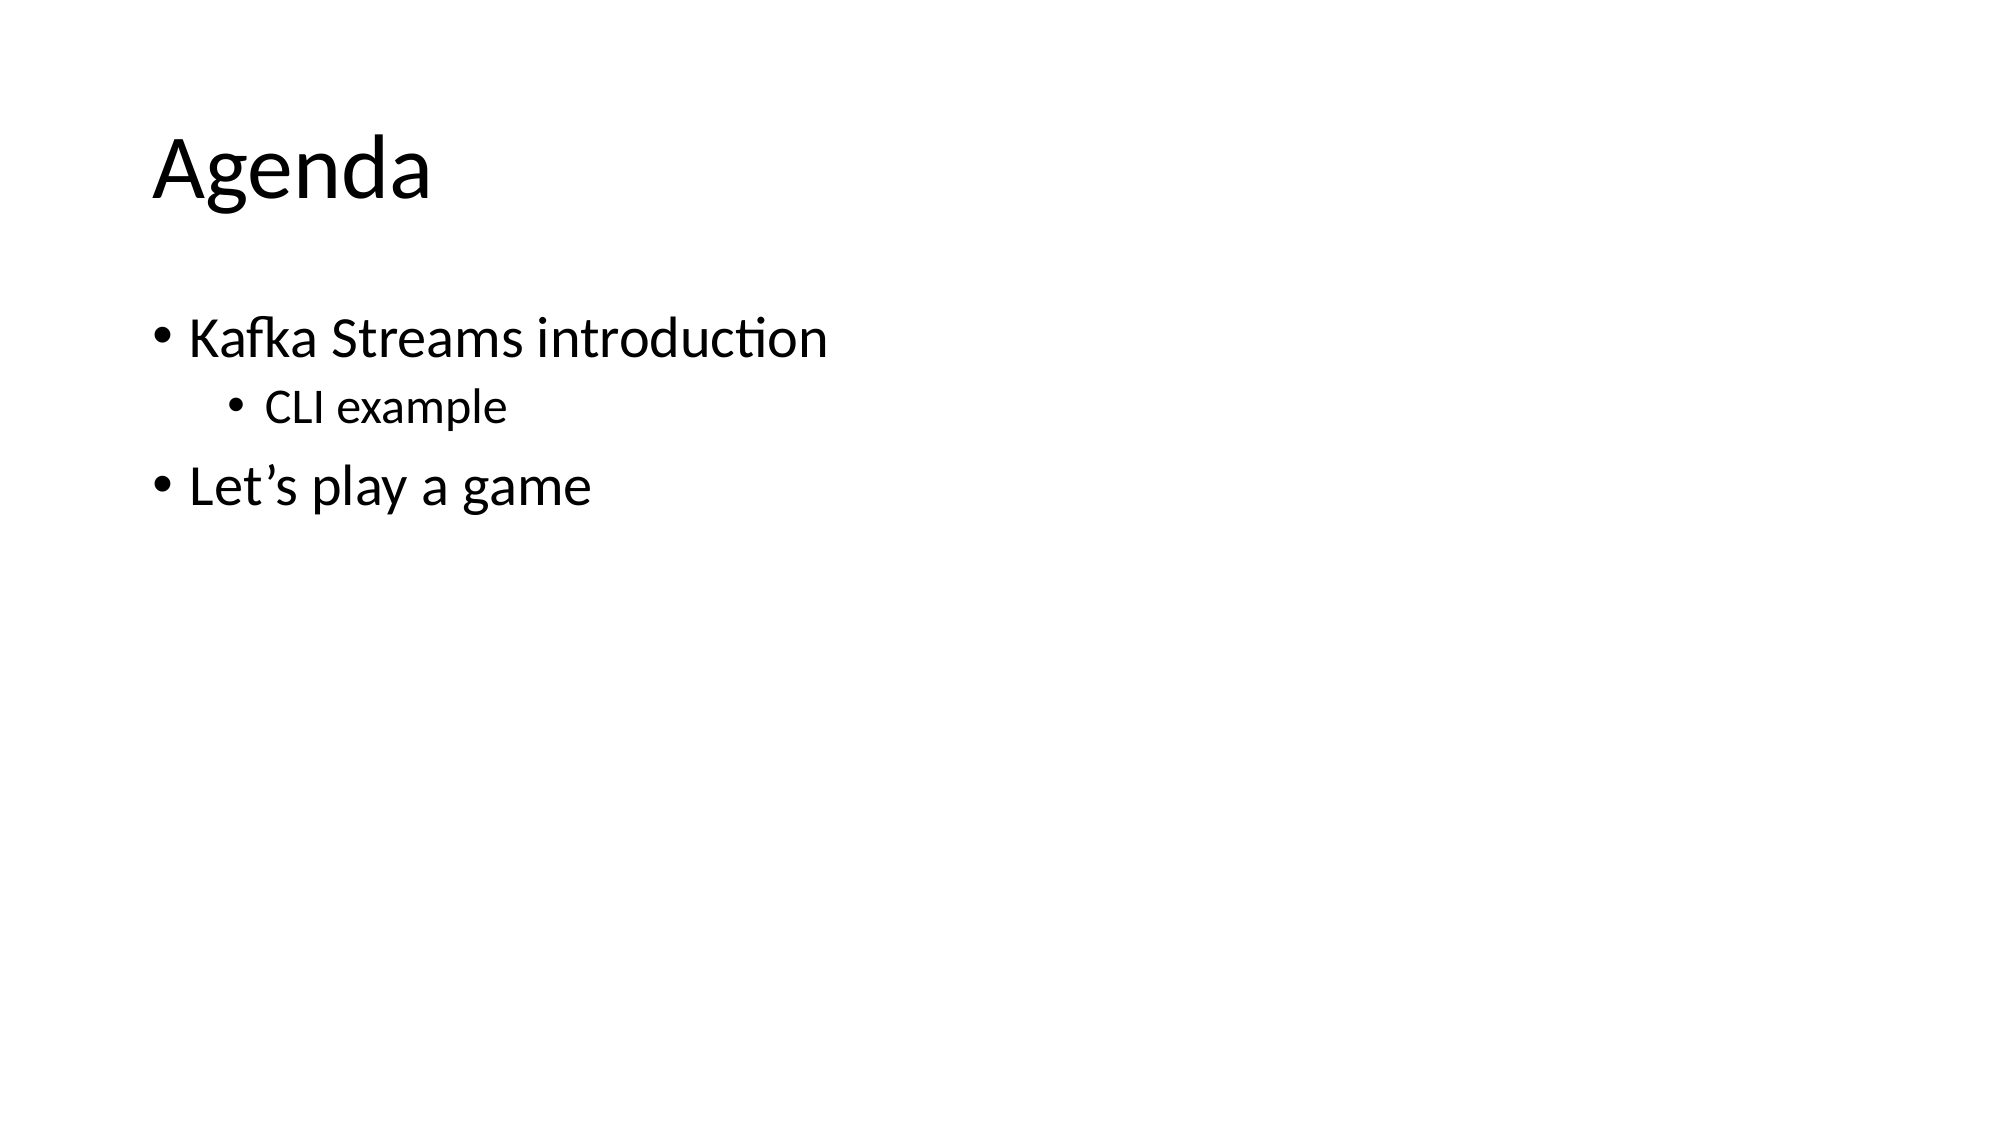

# Agenda
Kafka Streams introduction
CLI example
Let’s play a game